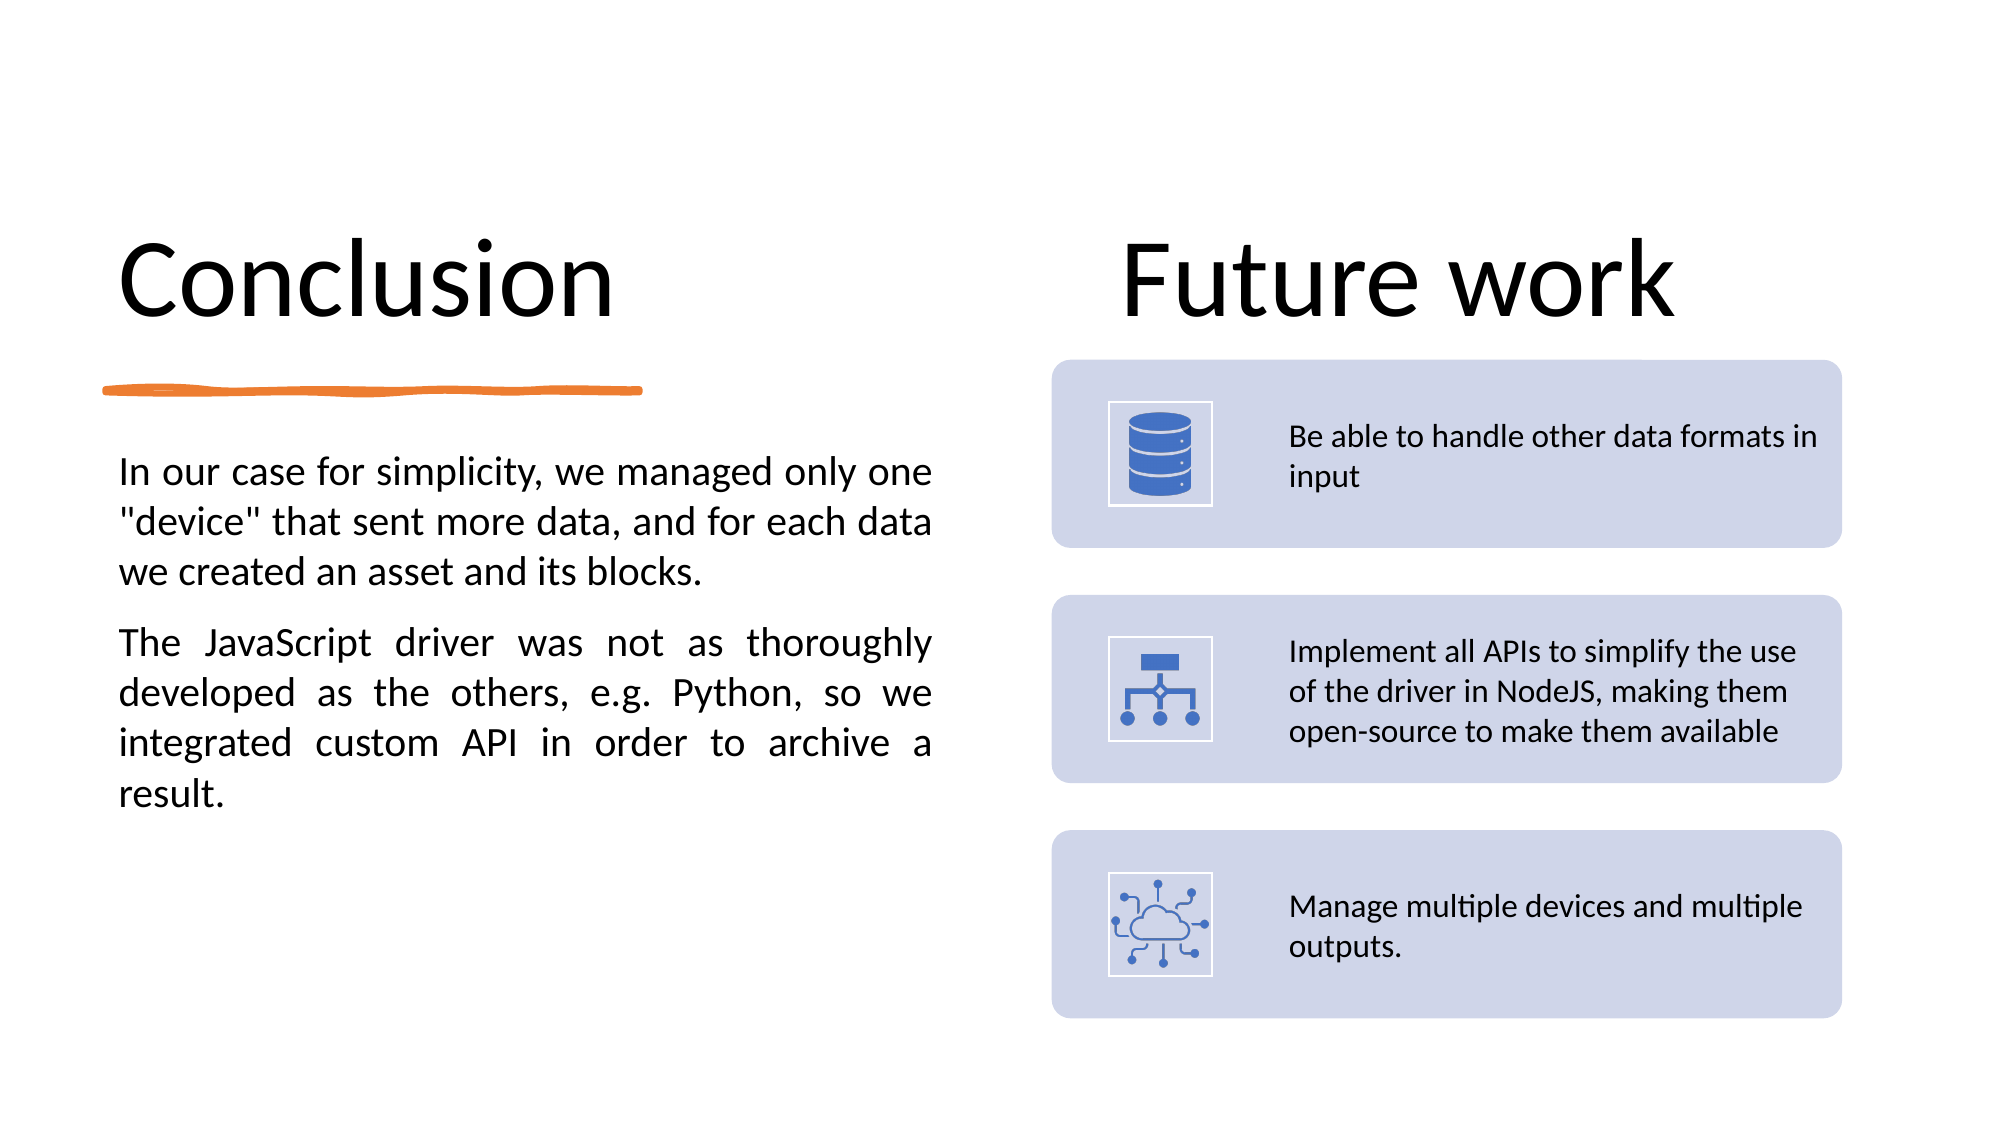

# Conclusion
Future work
Be able to handle other data formats in input
Implement all APIs to simplify the use of the driver in NodeJS, making them open-source to make them available
Manage multiple devices and multiple outputs.

In our case for simplicity, we managed only one "device" that sent more data, and for each data we created an asset and its blocks.
The JavaScript driver was not as thoroughly developed as the others, e.g. Python, so we integrated custom API in order to archive a result.